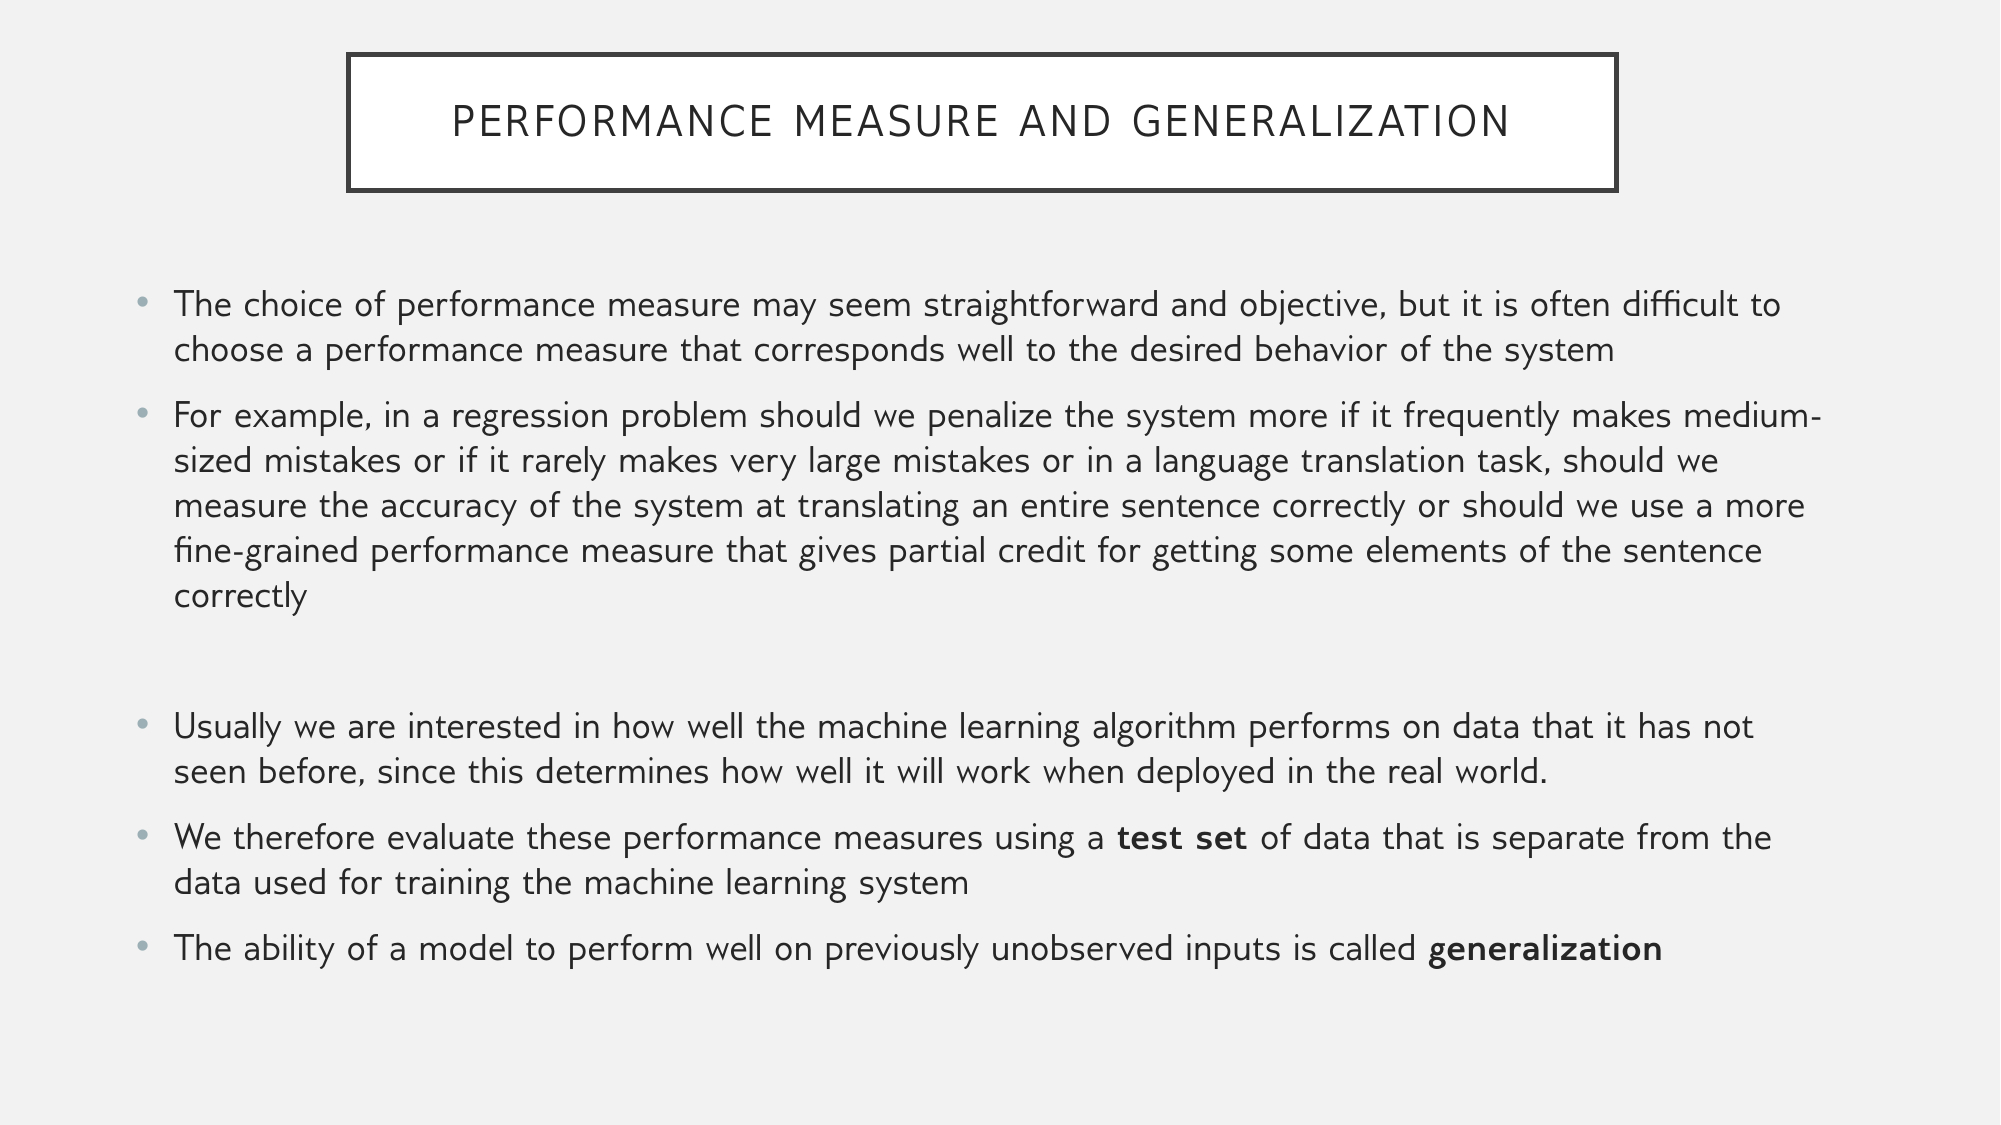

Performance Measure and Generalization
The choice of performance measure may seem straightforward and objective, but it is often diﬃcult to choose a performance measure that corresponds well to the desired behavior of the system
For example, in a regression problem should we penalize the system more if it frequently makes medium-sized mistakes or if it rarely makes very large mistakes or in a language translation task, should we measure the accuracy of the system at translating an entire sentence correctly or should we use a more ﬁne-grained performance measure that gives partial credit for getting some elements of the sentence correctly

Usually we are interested in how well the machine learning algorithm performs on data that it has not seen before, since this determines how well it will work when deployed in the real world.
We therefore evaluate these performance measures using a test set of data that is separate from the data used for training the machine learning system
The ability of a model to perform well on previously unobserved inputs is called generalization